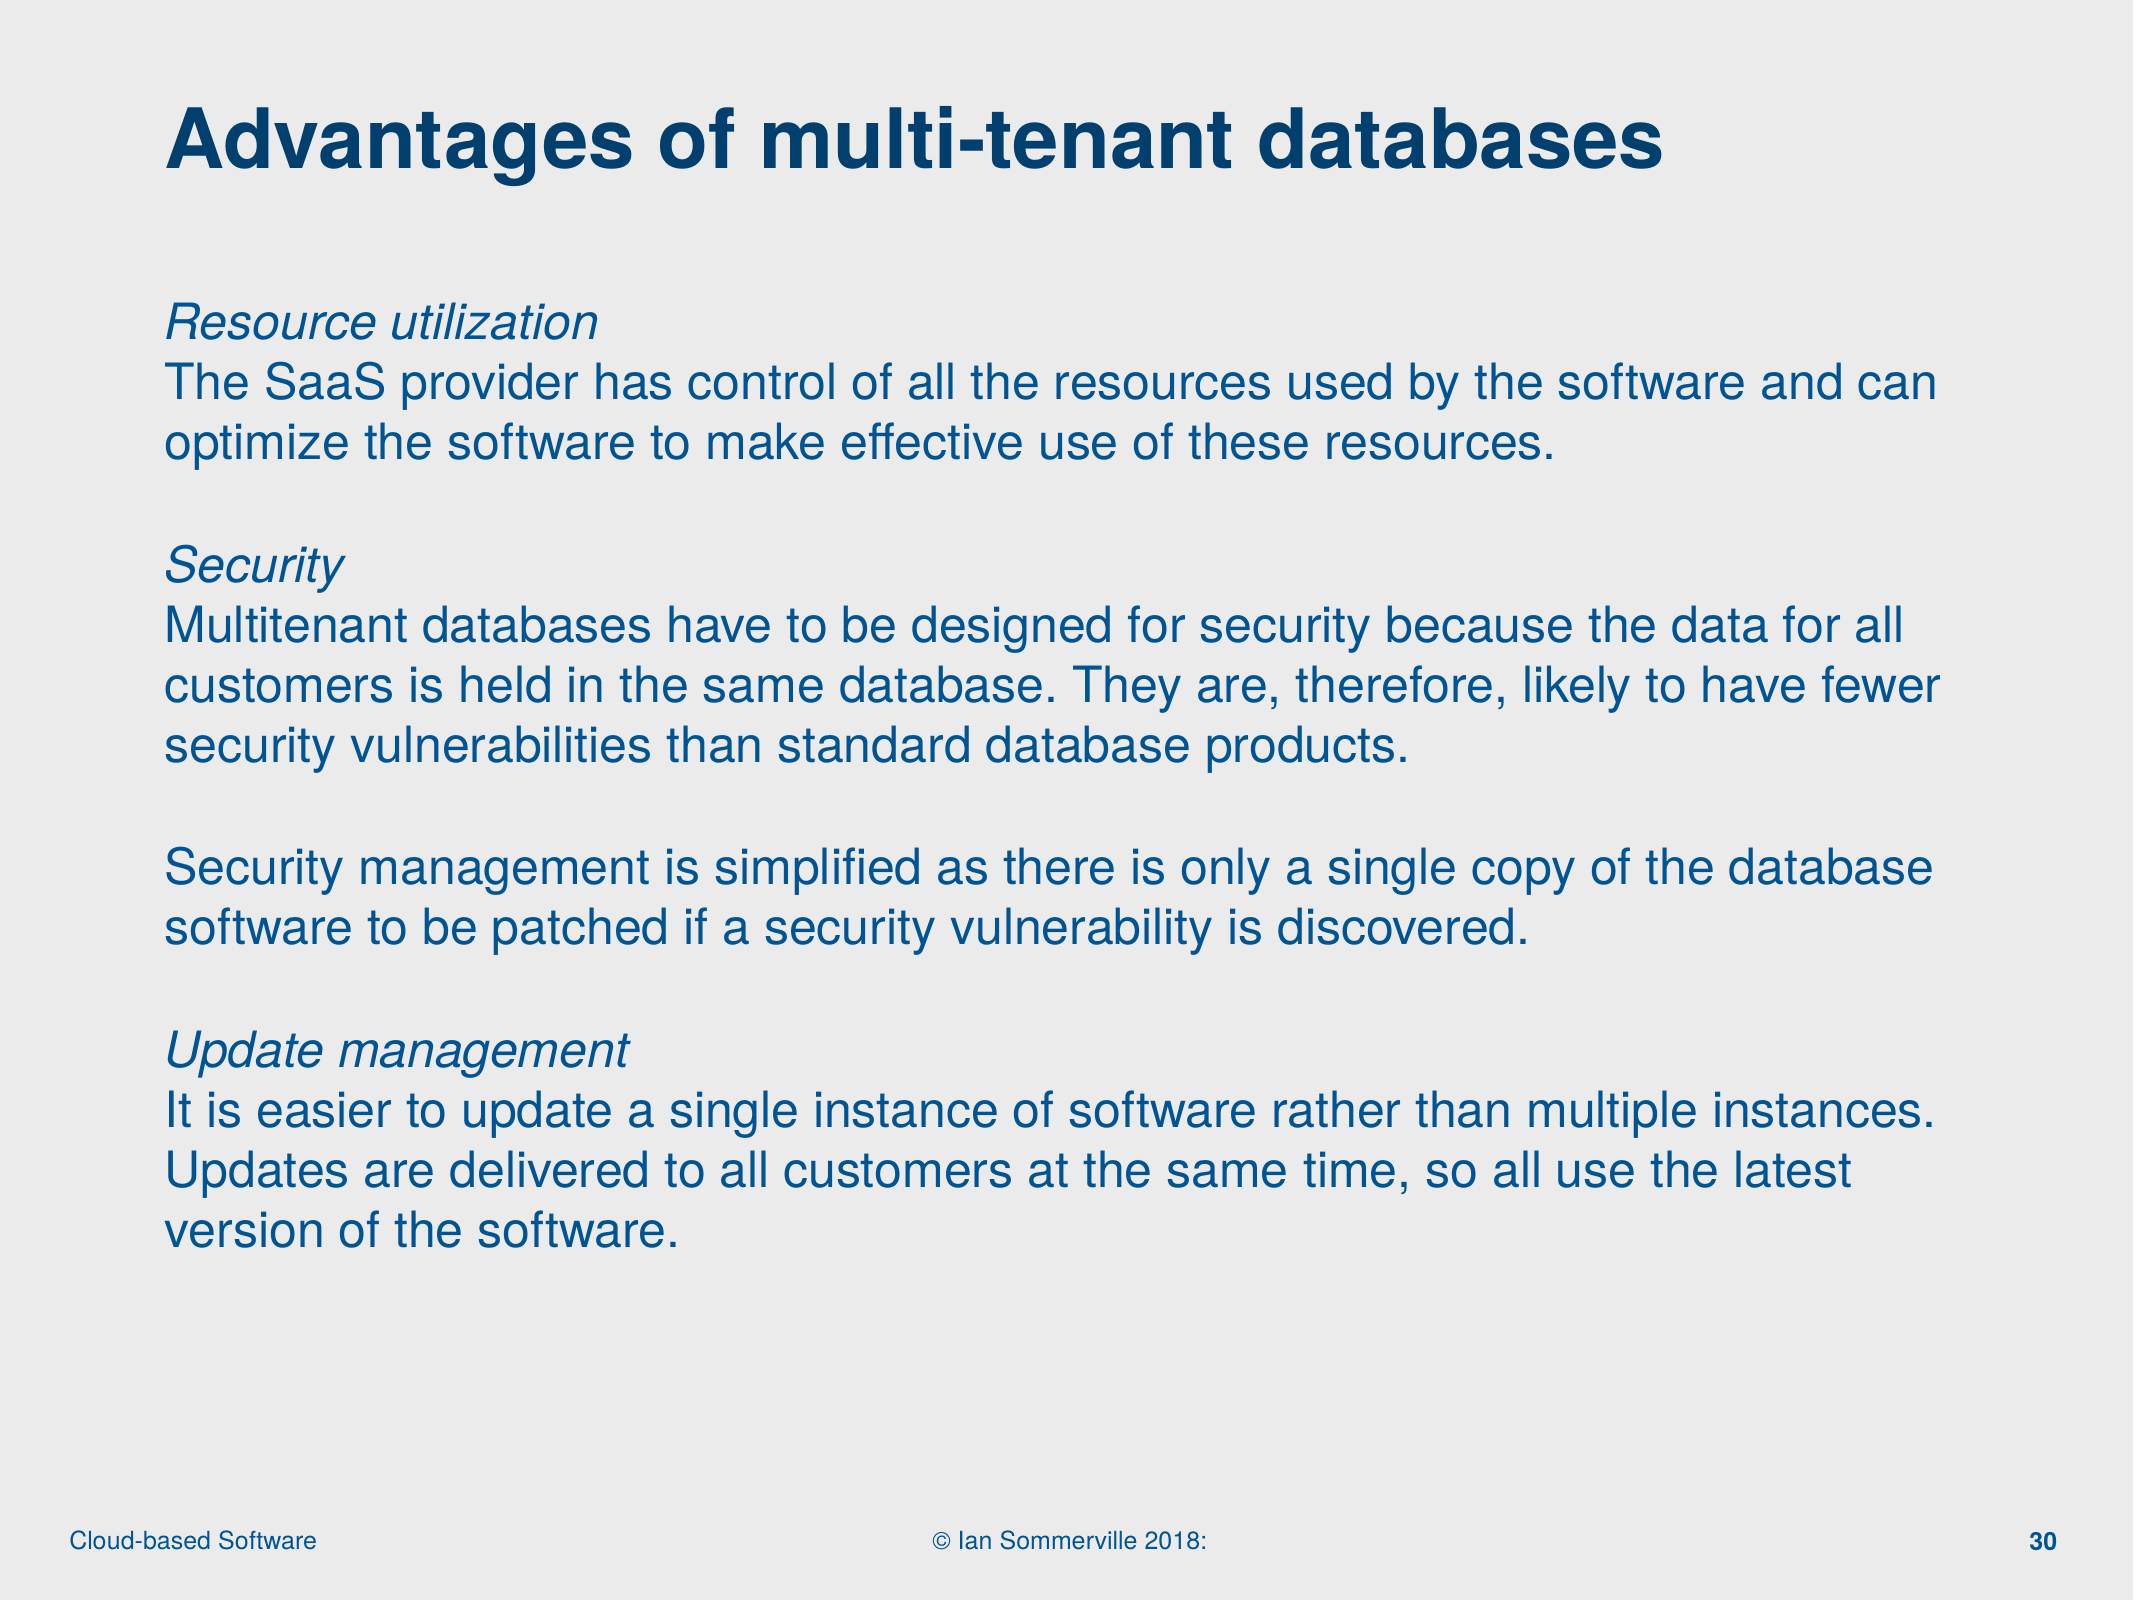

# Advantages of multi-tenant databases
Resource utilization
The SaaS provider has control of all the resources used by the software and can optimize the software to make effective use of these resources.
Security
Multitenant databases have to be designed for security because the data for all customers is held in the same database. They are, therefore, likely to have fewer security vulnerabilities than standard database products.
Security management is simplified as there is only a single copy of the database software to be patched if a security vulnerability is discovered.
Update management
It is easier to update a single instance of software rather than multiple instances. Updates are delivered to all customers at the same time, so all use the latest version of the software.

30